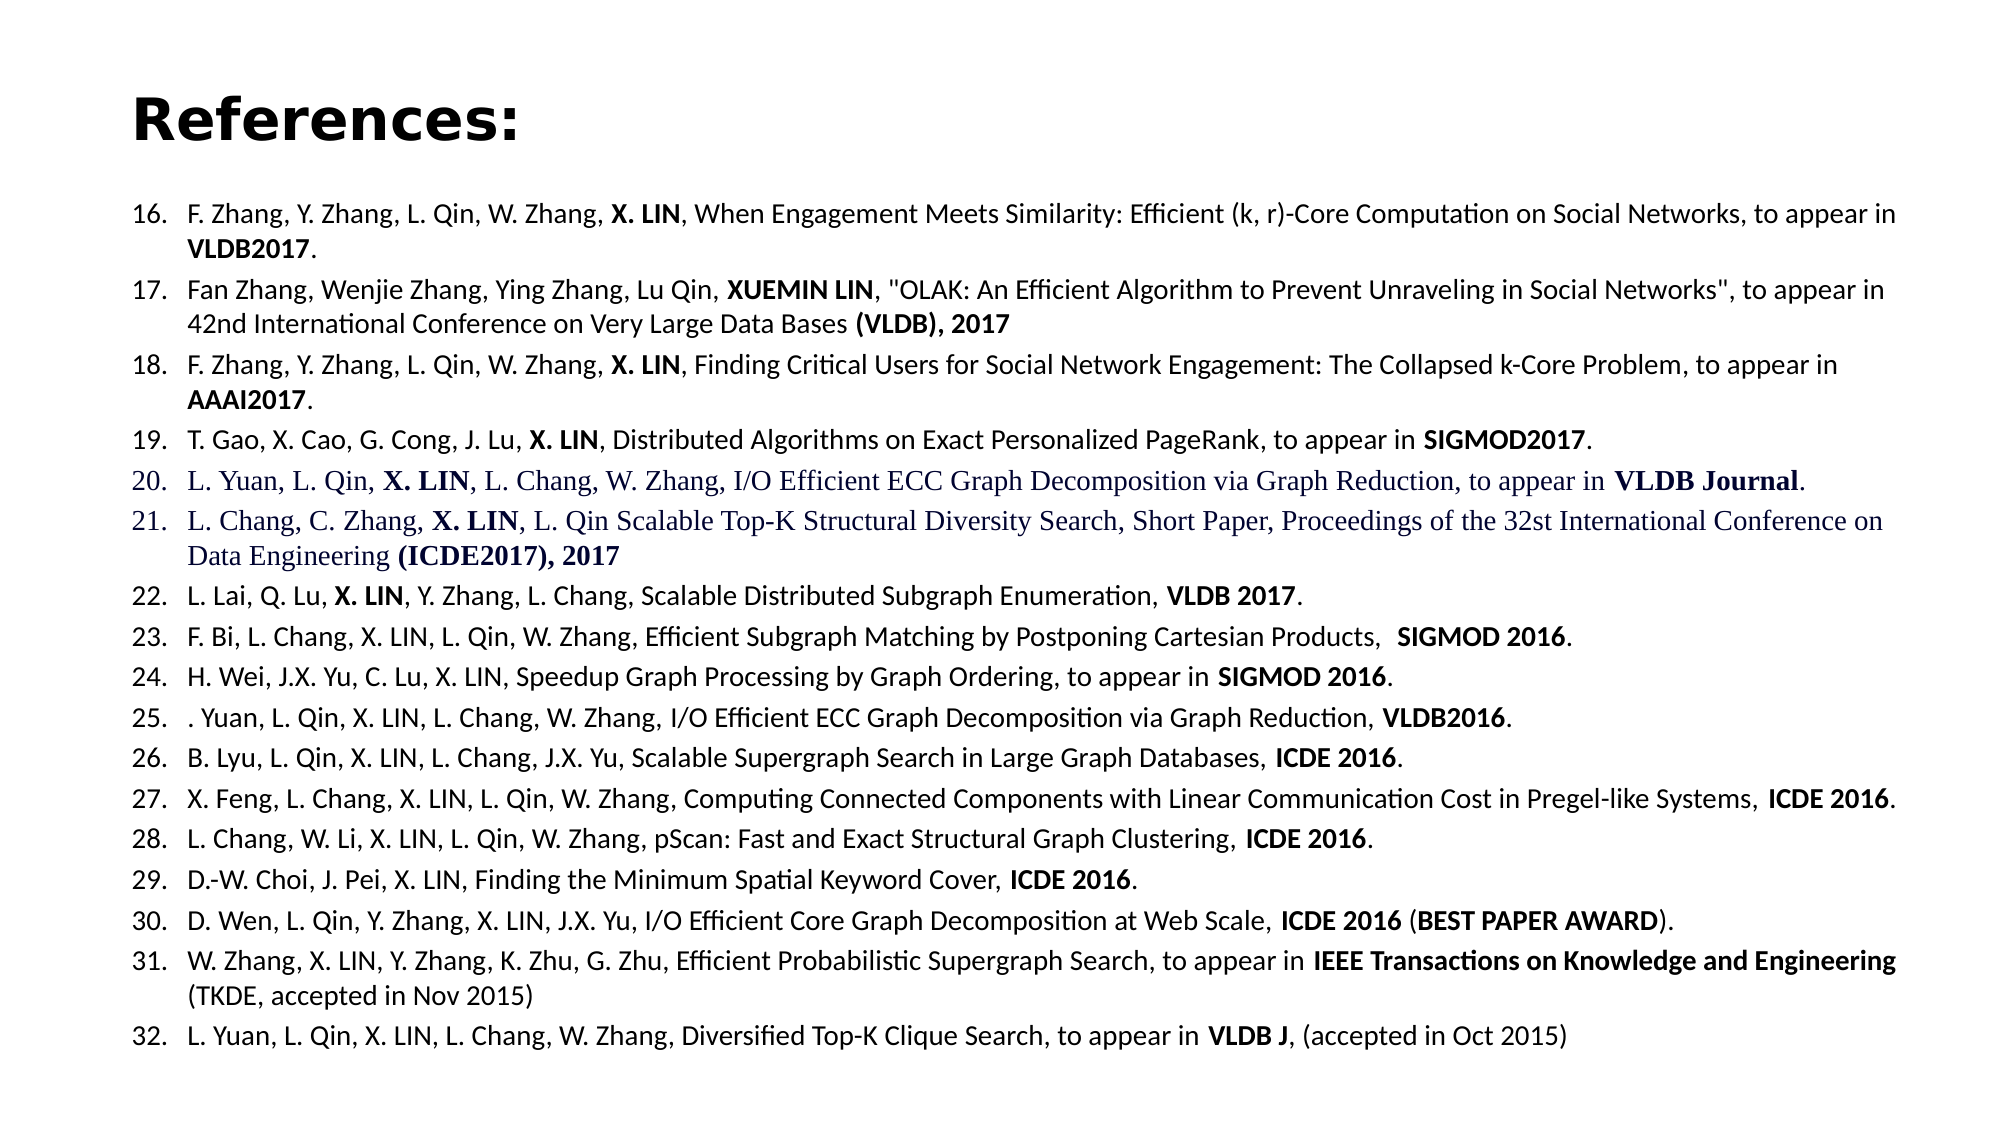

# Our Publications
References:
F. Zhang, Y. Zhang, L. Qin, W. Zhang, X. LIN, When Engagement Meets Similarity: Efficient (k, r)-Core Computation on Social Networks, to appear in VLDB2017.
Fan Zhang, Wenjie Zhang, Ying Zhang, Lu Qin, XUEMIN LIN, "OLAK: An Efficient Algorithm to Prevent Unraveling in Social Networks", to appear in 42nd International Conference on Very Large Data Bases (VLDB), 2017
F. Zhang, Y. Zhang, L. Qin, W. Zhang, X. LIN, Finding Critical Users for Social Network Engagement: The Collapsed k-Core Problem, to appear in AAAI2017.
T. Gao, X. Cao, G. Cong, J. Lu, X. LIN, Distributed Algorithms on Exact Personalized PageRank, to appear in SIGMOD2017.
L. Yuan, L. Qin, X. LIN, L. Chang, W. Zhang, I/O Efficient ECC Graph Decomposition via Graph Reduction, to appear in VLDB Journal.
L. Chang, C. Zhang, X. LIN, L. Qin Scalable Top-K Structural Diversity Search, Short Paper, Proceedings of the 32st International Conference on Data Engineering (ICDE2017), 2017
L. Lai, Q. Lu, X. LIN, Y. Zhang, L. Chang, Scalable Distributed Subgraph Enumeration, VLDB 2017.
F. Bi, L. Chang, X. LIN, L. Qin, W. Zhang, Efficient Subgraph Matching by Postponing Cartesian Products,  SIGMOD 2016.
H. Wei, J.X. Yu, C. Lu, X. LIN, Speedup Graph Processing by Graph Ordering, to appear in SIGMOD 2016.
. Yuan, L. Qin, X. LIN, L. Chang, W. Zhang, I/O Efficient ECC Graph Decomposition via Graph Reduction, VLDB2016.
B. Lyu, L. Qin, X. LIN, L. Chang, J.X. Yu, Scalable Supergraph Search in Large Graph Databases, ICDE 2016.
X. Feng, L. Chang, X. LIN, L. Qin, W. Zhang, Computing Connected Components with Linear Communication Cost in Pregel-like Systems, ICDE 2016.
L. Chang, W. Li, X. LIN, L. Qin, W. Zhang, pScan: Fast and Exact Structural Graph Clustering, ICDE 2016.
D.-W. Choi, J. Pei, X. LIN, Finding the Minimum Spatial Keyword Cover, ICDE 2016.
D. Wen, L. Qin, Y. Zhang, X. LIN, J.X. Yu, I/O Efficient Core Graph Decomposition at Web Scale, ICDE 2016 (BEST PAPER AWARD).
W. Zhang, X. LIN, Y. Zhang, K. Zhu, G. Zhu, Efficient Probabilistic Supergraph Search, to appear in IEEE Transactions on Knowledge and Engineering (TKDE, accepted in Nov 2015)
L. Yuan, L. Qin, X. LIN, L. Chang, W. Zhang, Diversified Top-K Clique Search, to appear in VLDB J, (accepted in Oct 2015)